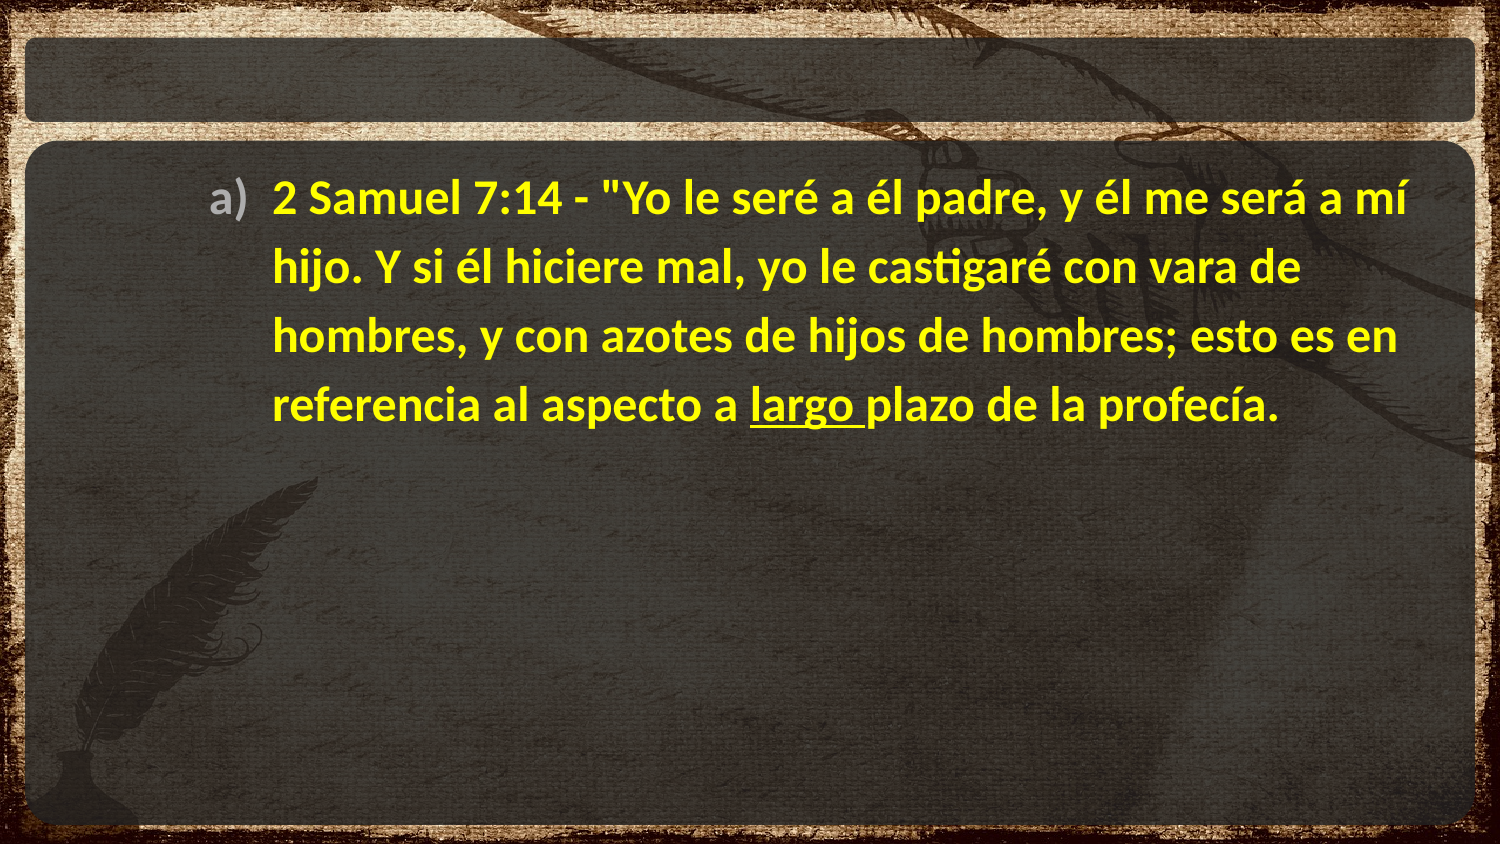

#
2 Samuel 7:14 - "Yo le seré a él padre, y él me será a mí hijo. Y si él hiciere mal, yo le castigaré con vara de hombres, y con azotes de hijos de hombres; esto es en referencia al aspecto a largo plazo de la profecía.